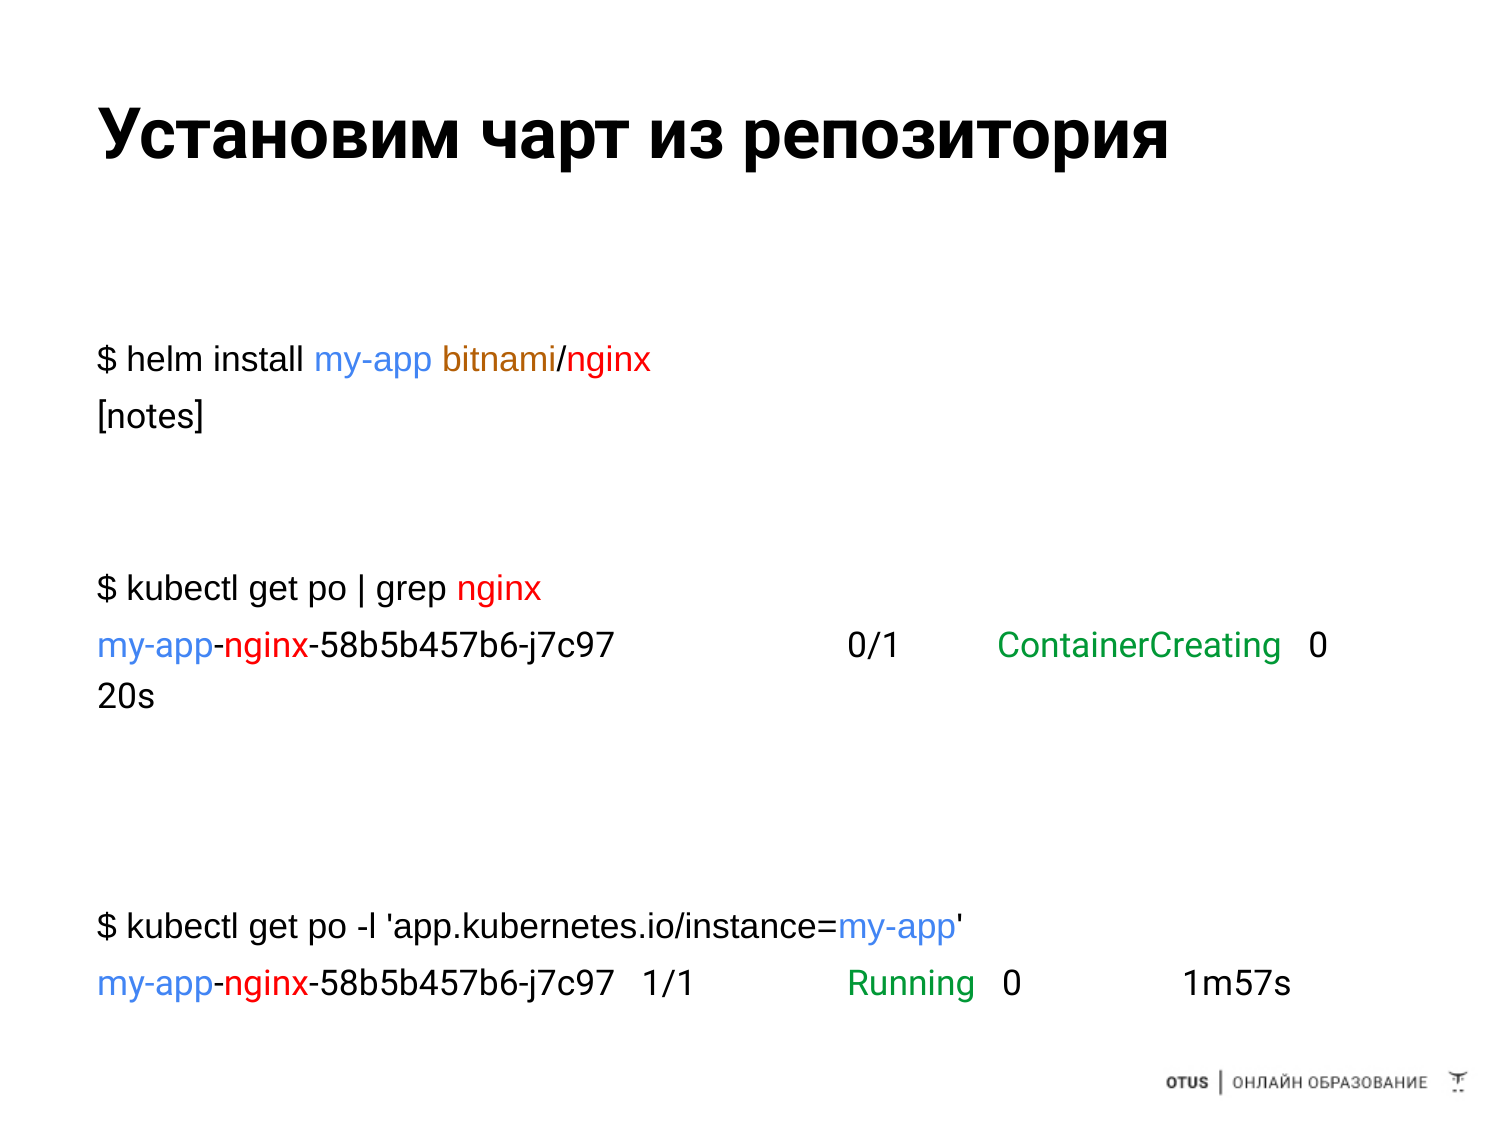

# Установим чарт из репозитория
$ helm install my-app bitnami/nginx
[notes]

$ kubectl get po | grep nginx
my-app-nginx-58b5b457b6-j7c97                    	0/1 	ContainerCreating   0      	20s

$ kubectl get po -l 'app.kubernetes.io/instance=my-app'
my-app-nginx-58b5b457b6-j7c97   1/1 	Running   0      	    1m57s